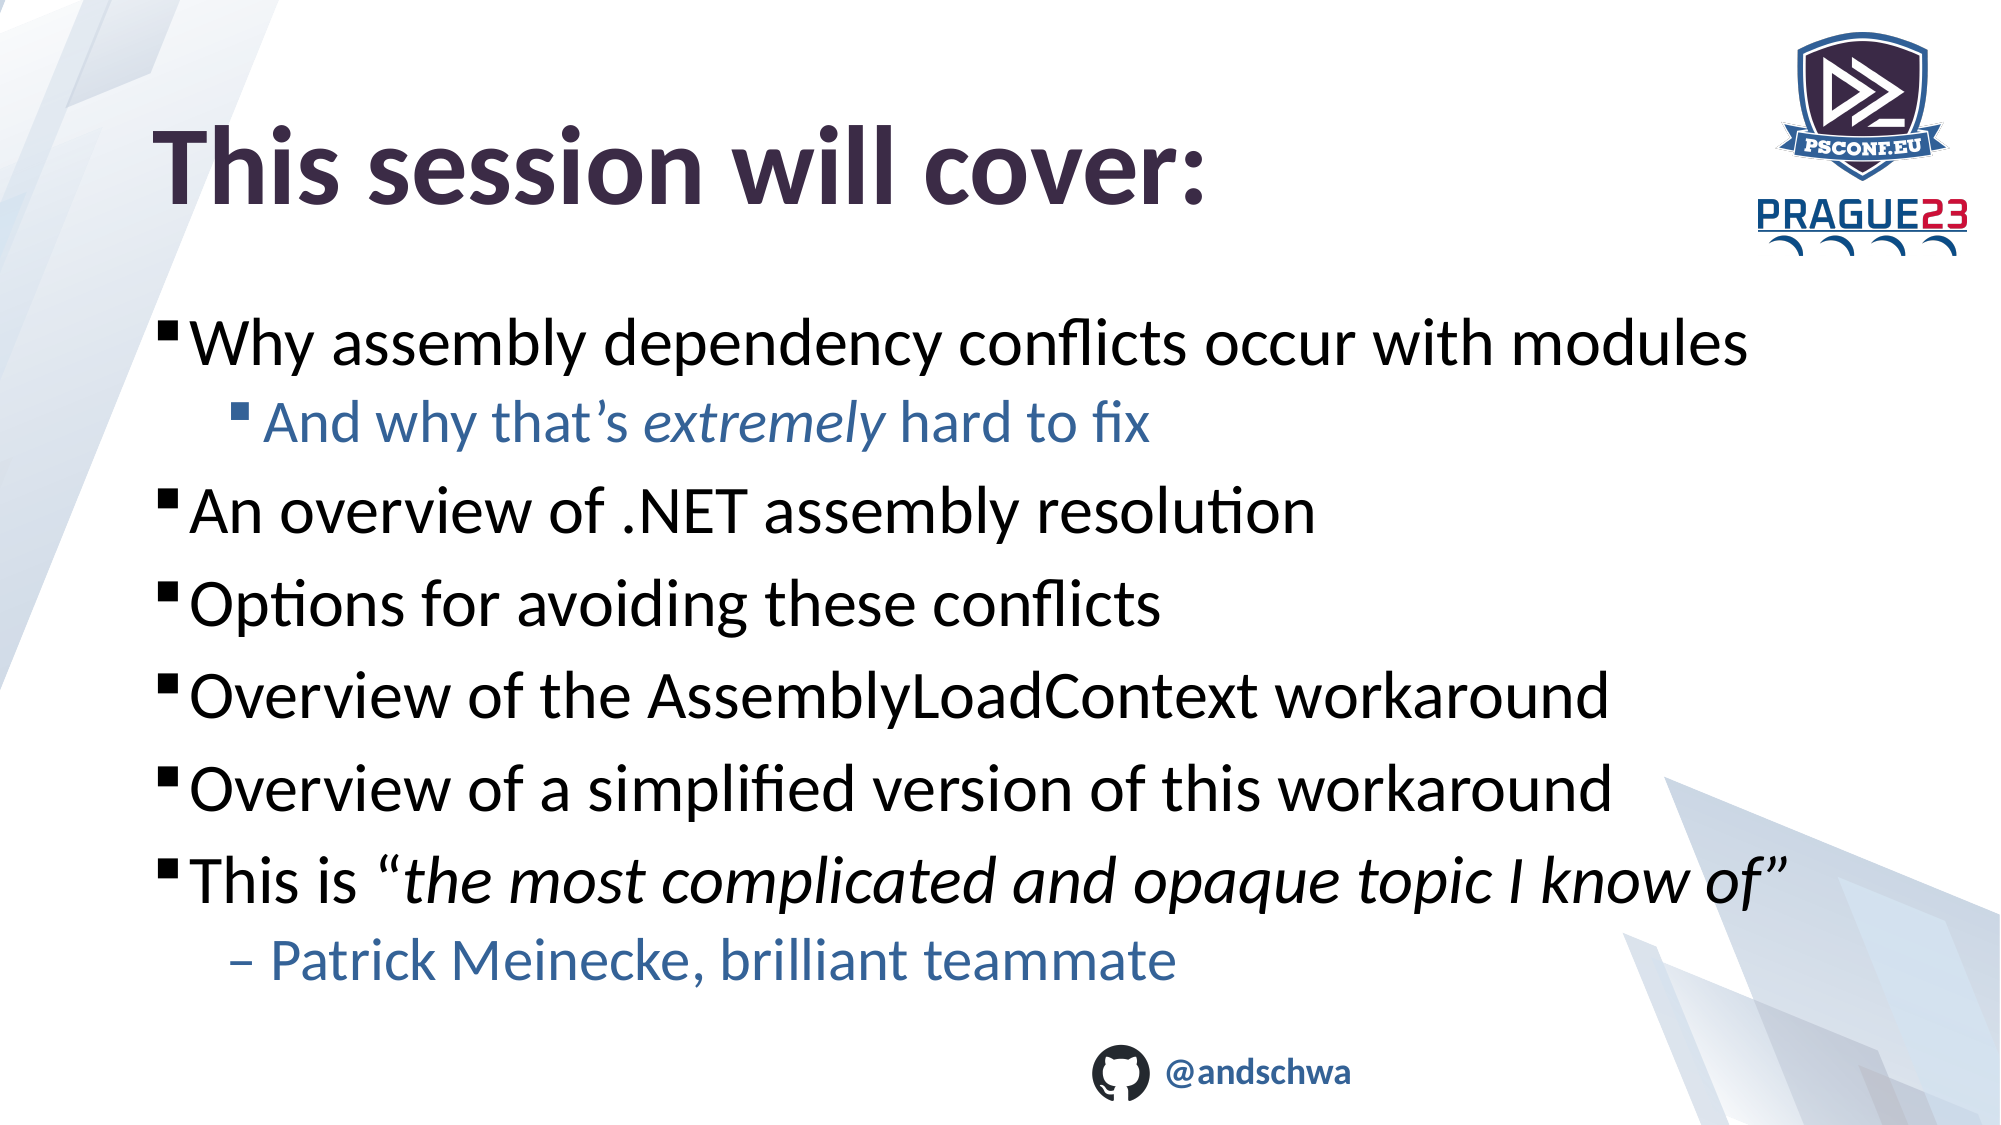

# This session will cover:
Why assembly dependency conflicts occur with modules
And why that’s extremely hard to fix
An overview of .NET assembly resolution
Options for avoiding these conflicts
Overview of the AssemblyLoadContext workaround
Overview of a simplified version of this workaround
This is “the most complicated and opaque topic I know of”
– Patrick Meinecke, brilliant teammate